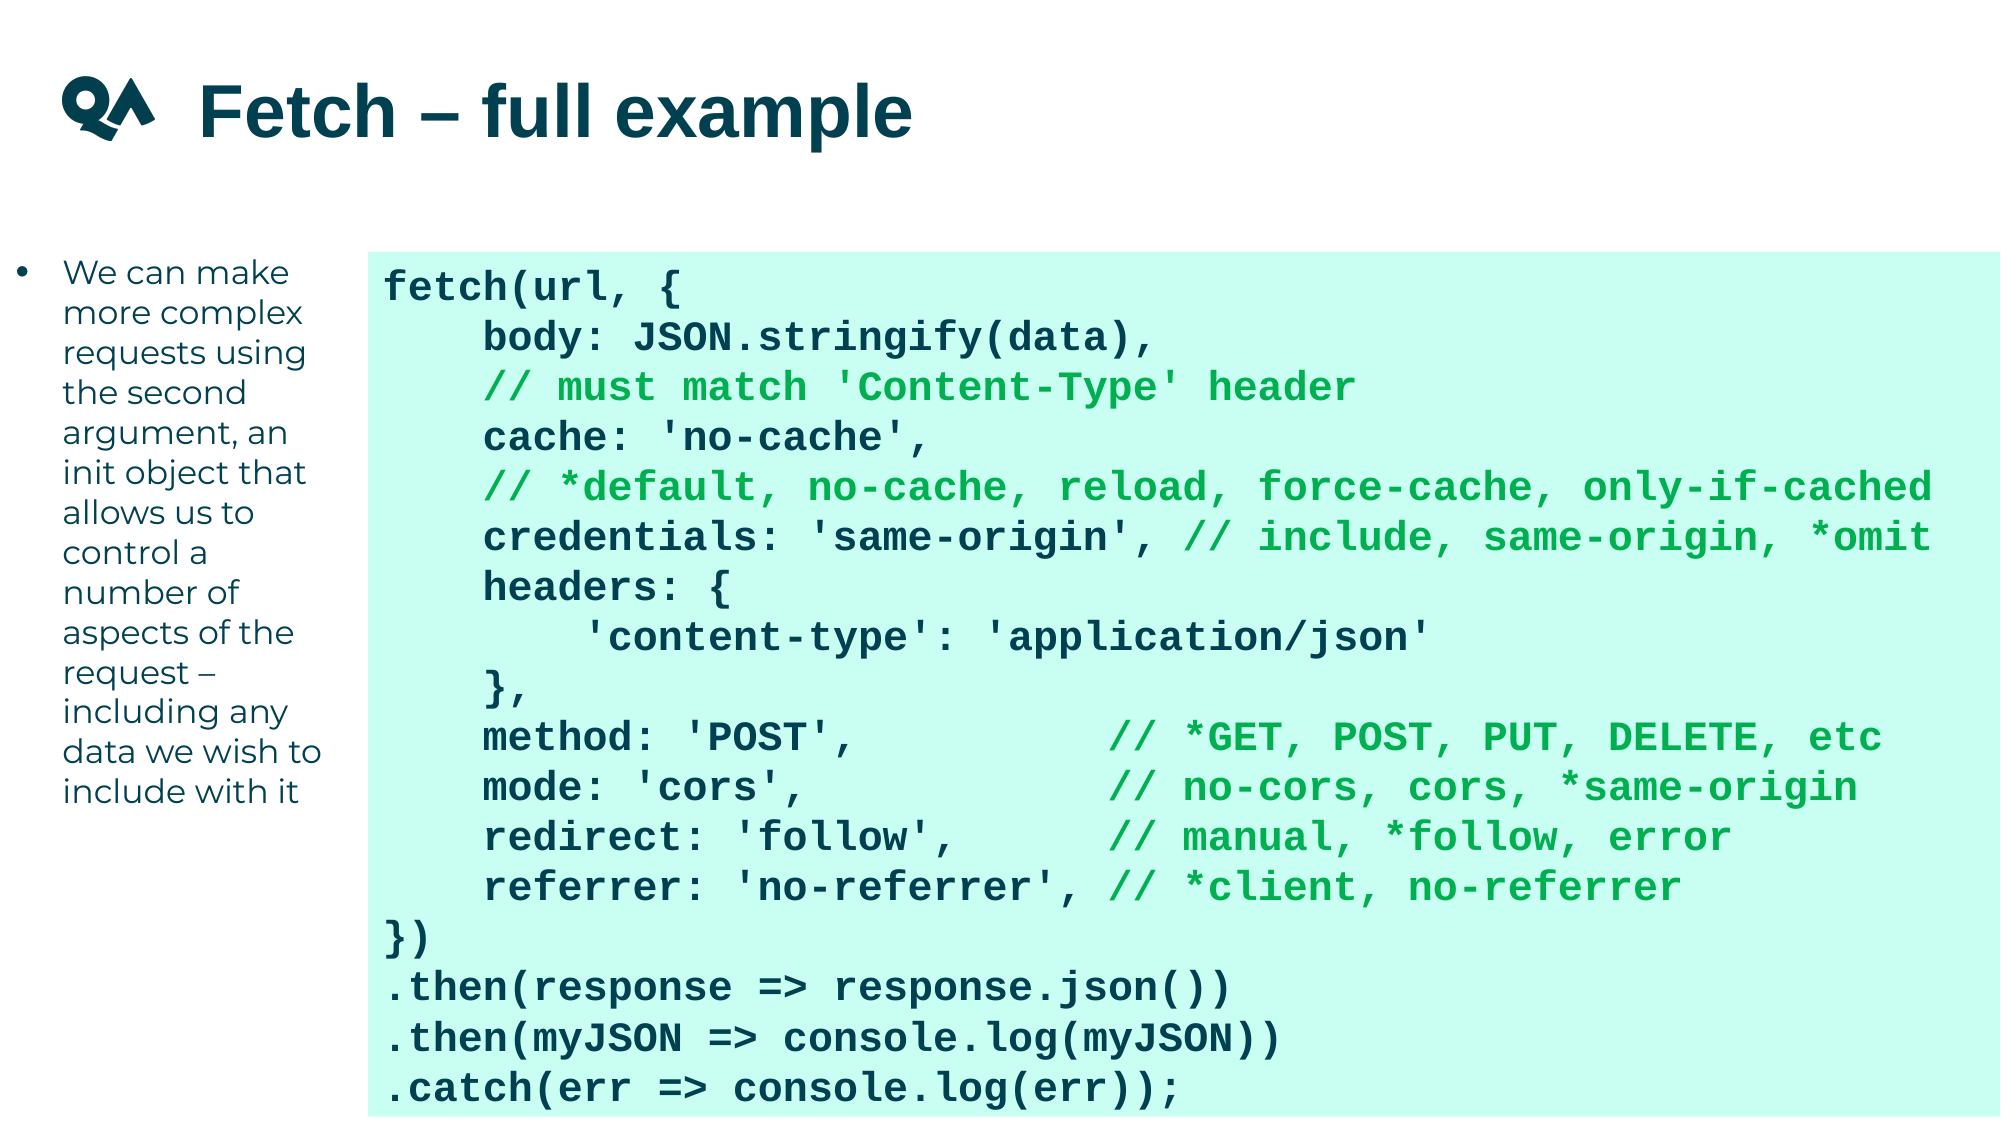

Fetch – full example
We can make more complex requests using the second argument, an init object that allows us to control a number of aspects of the request – including any data we wish to include with it

fetch(url, {
    body: JSON.stringify(data),
    // must match 'Content-Type' header
    cache: 'no-cache',
    // *default, no-cache, reload, force-cache, only-if-cached
    credentials: 'same-origin', // include, same-origin, *omit
    headers: {
        'content-type': 'application/json'
    },
    method: 'POST',          // *GET, POST, PUT, DELETE, etc
    mode: 'cors',            // no-cors, cors, *same-origin
    redirect: 'follow',      // manual, *follow, error
    referrer: 'no-referrer', // *client, no-referrer
})
.then(response => response.json())
.then(myJSON => console.log(myJSON))
.catch(err => console.log(err));